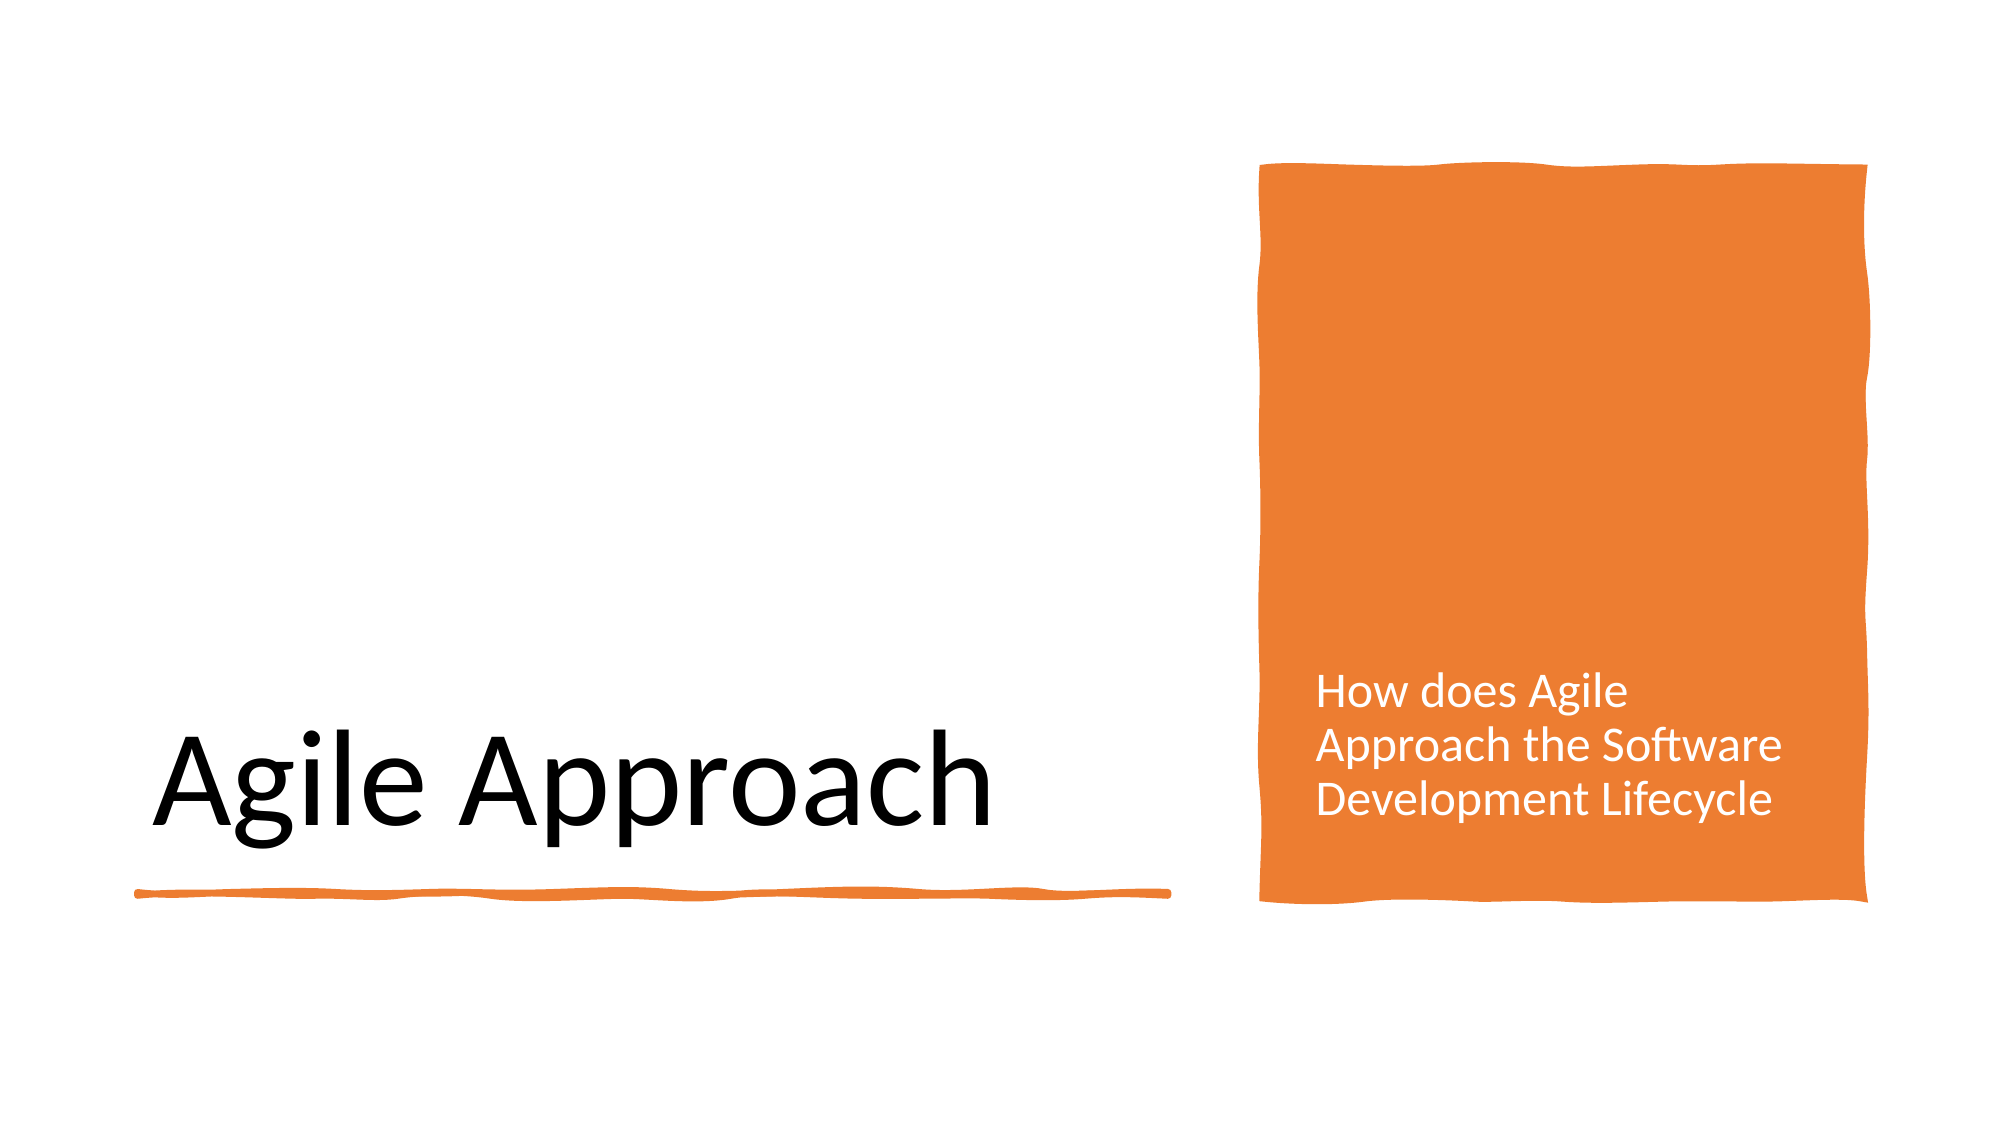

# Agile Approach
How does Agile Approach the Software Development Lifecycle